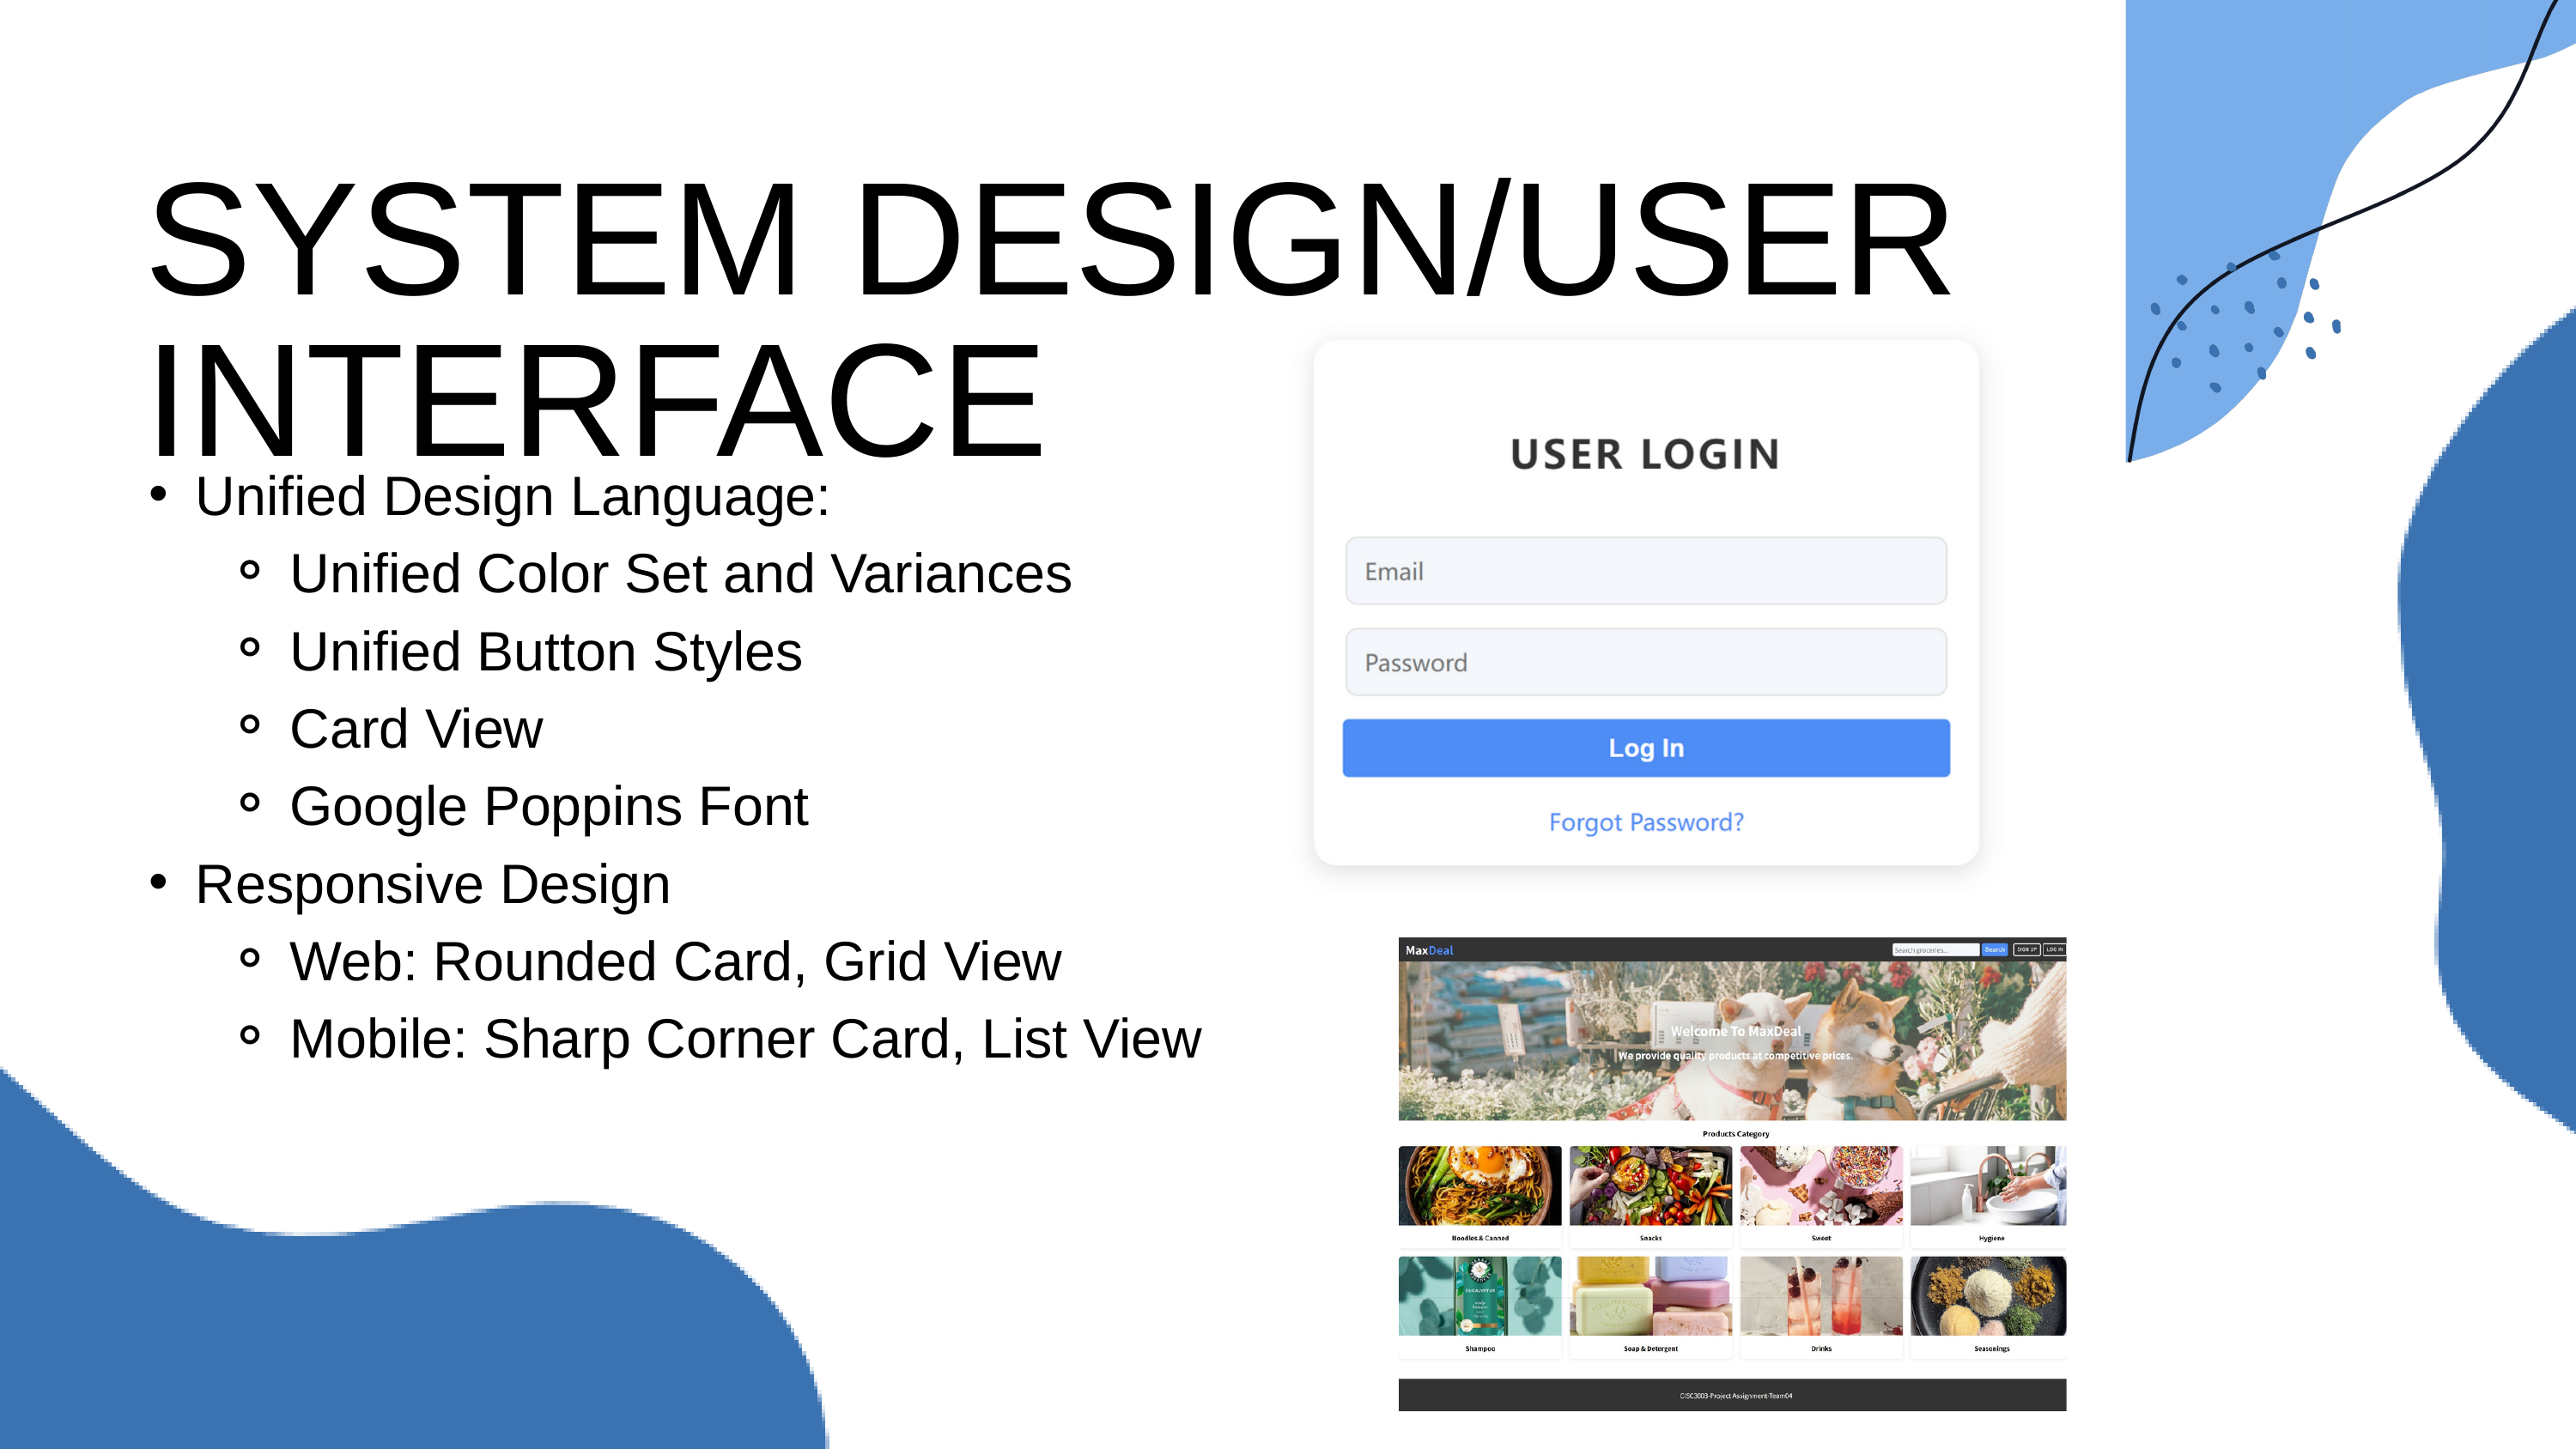

SYSTEM DESIGN/USER INTERFACE

Unified Design Language:
Unified Color Set and Variances
Unified Button Styles
Card View
Google Poppins Font
Responsive Design
Web: Rounded Card, Grid View
Mobile: Sharp Corner Card, List View